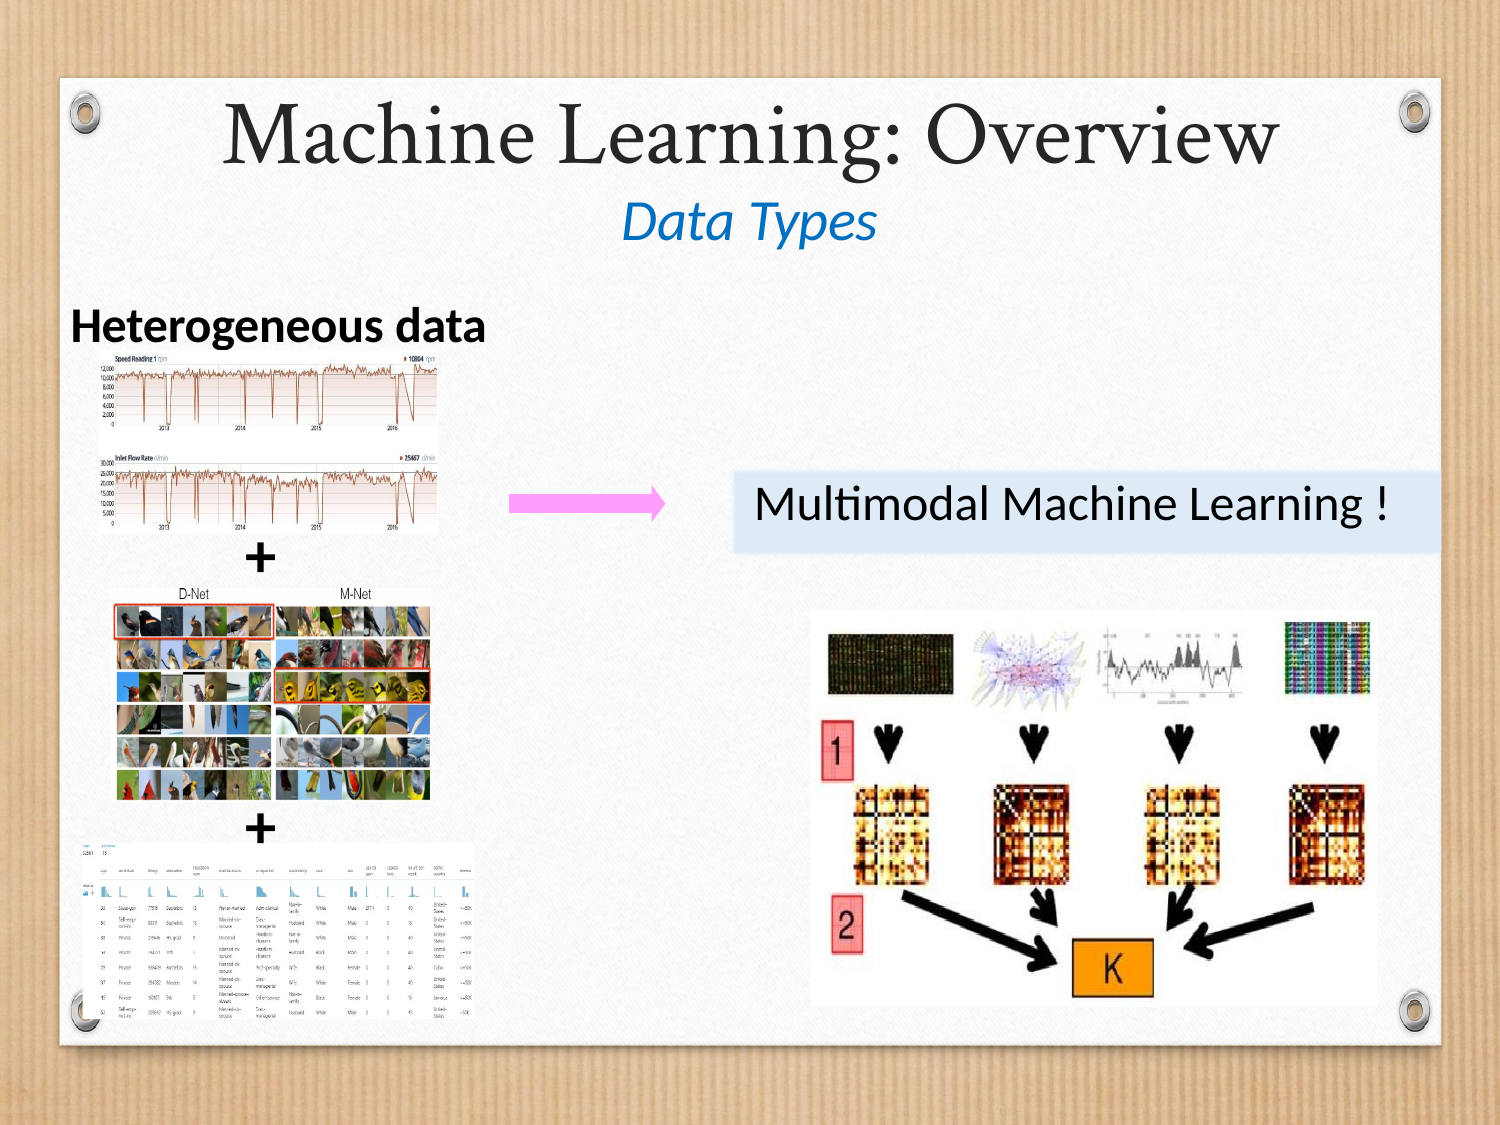

# Machine Learning: Overview
Data Types
Heterogeneous data

Multimodal Machine Learning !

+

+